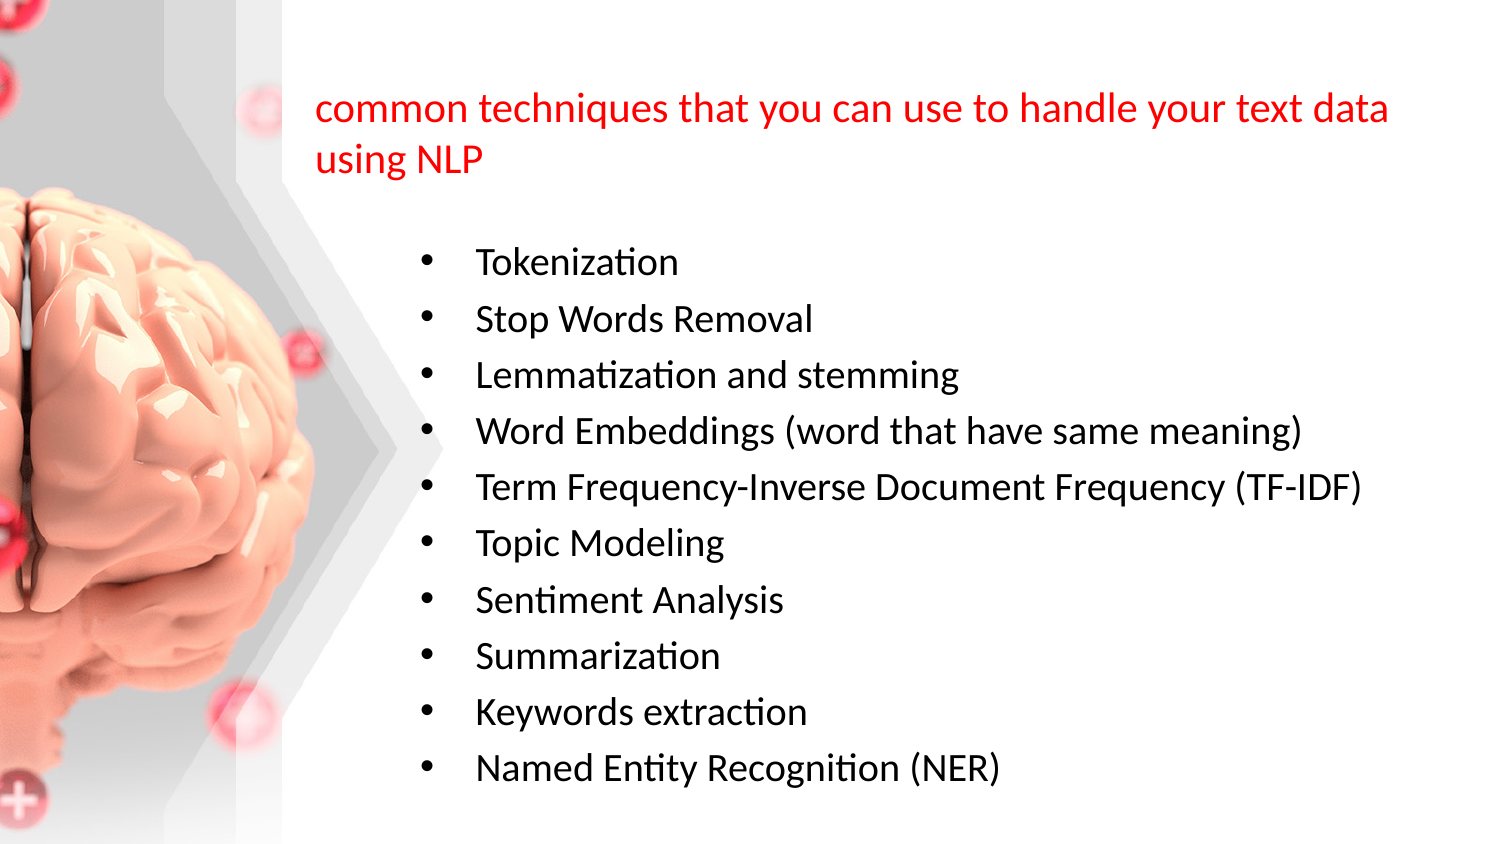

# common techniques that you can use to handle your text data using NLP
Tokenization
Stop Words Removal
Lemmatization and stemming
Word Embeddings (word that have same meaning)
Term Frequency-Inverse Document Frequency (TF-IDF)
Topic Modeling
Sentiment Analysis
Summarization
Keywords extraction
Named Entity Recognition (NER)